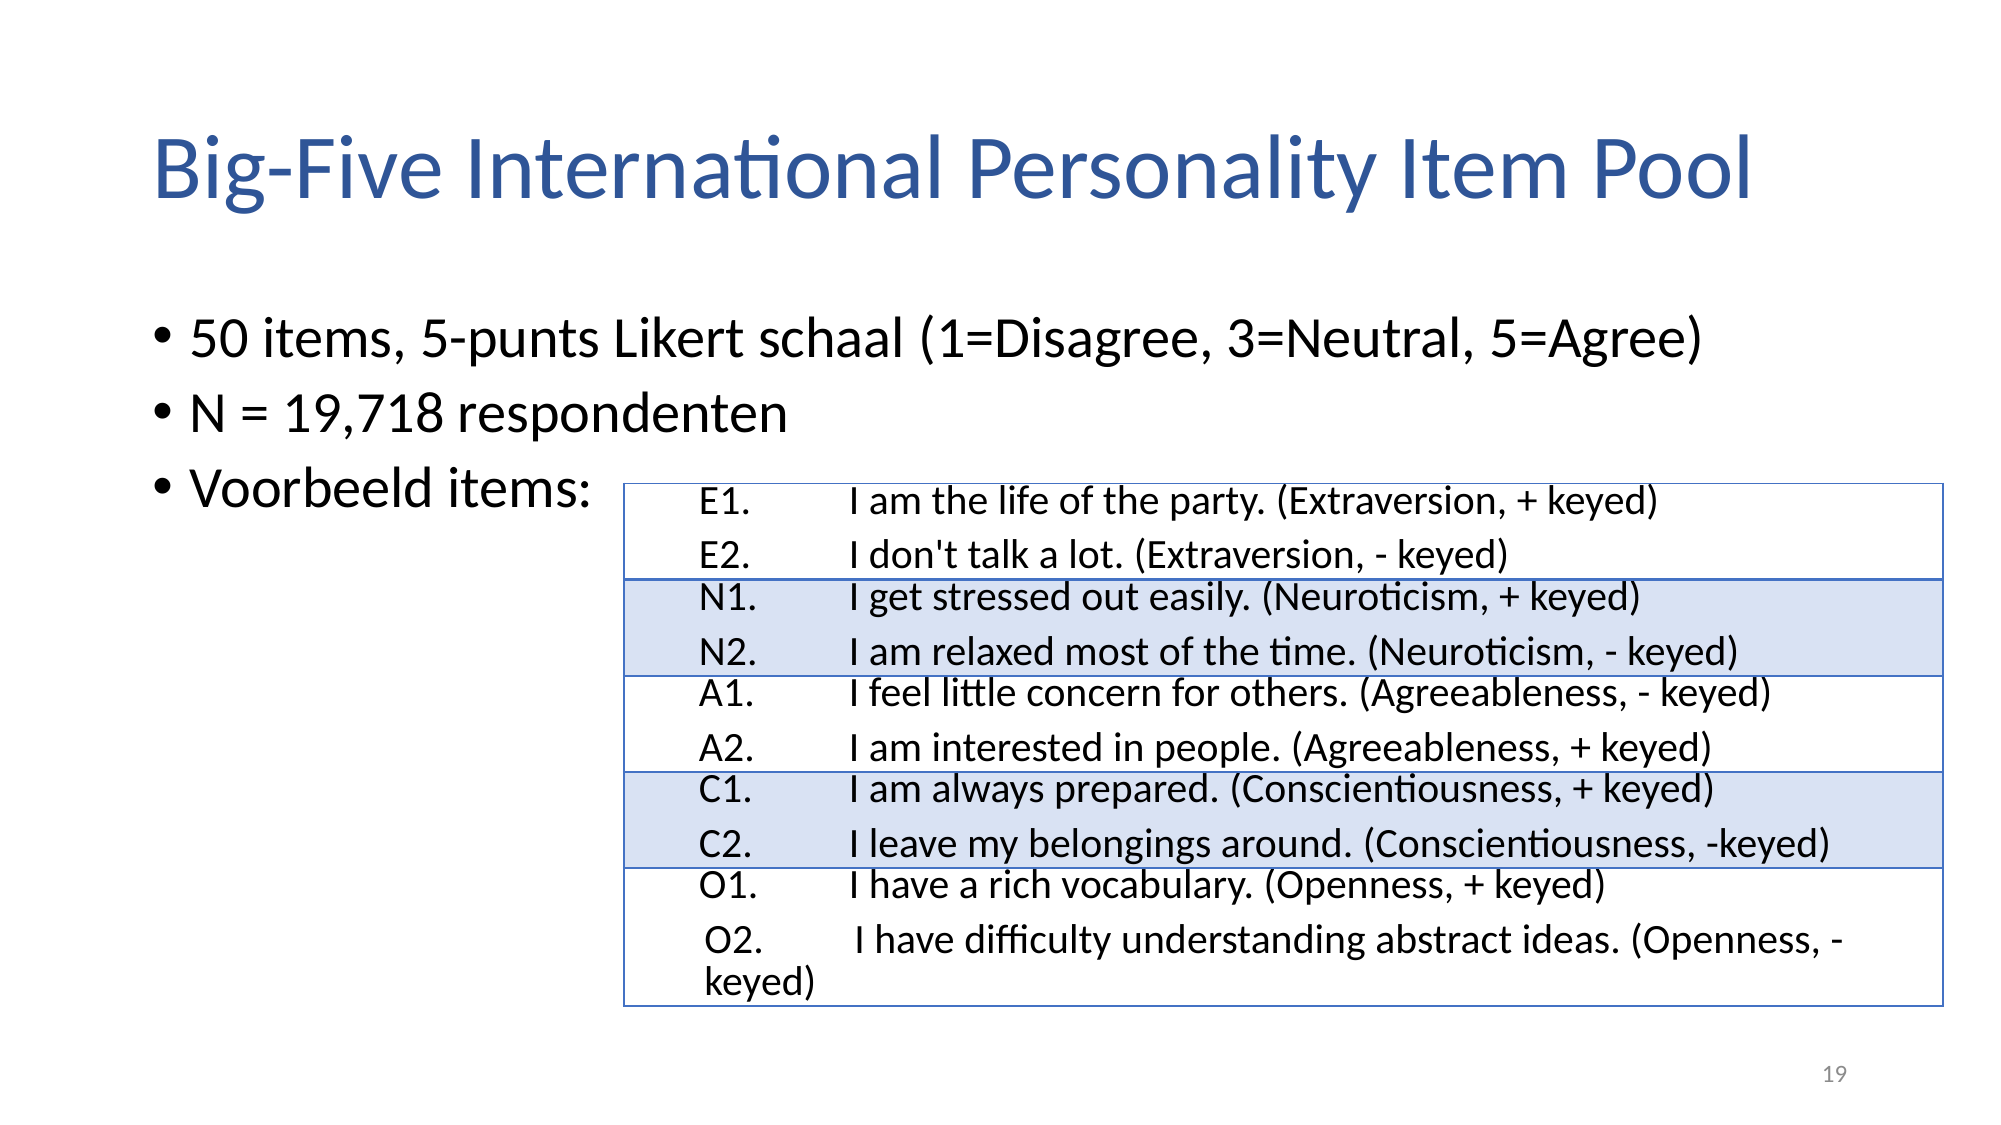

# Big-Five International Personality Item Pool
50 items, 5-punts Likert schaal (1=Disagree, 3=Neutral, 5=Agree)
N = 19,718 respondenten
Voorbeeld items:

| E1. I am the life of the party. (Extraversion, + keyed) E2. I don't talk a lot. (Extraversion, - keyed) |
| --- |
| N1. I get stressed out easily. (Neuroticism, + keyed) N2. I am relaxed most of the time. (Neuroticism, - keyed) |
| A1. I feel little concern for others. (Agreeableness, - keyed) A2. I am interested in people. (Agreeableness, + keyed) |
| C1. I am always prepared. (Conscientiousness, + keyed) C2. I leave my belongings around. (Conscientiousness, -keyed) |
| O1. I have a rich vocabulary. (Openness, + keyed) O2. I have difficulty understanding abstract ideas. (Openness, - keyed) |
19